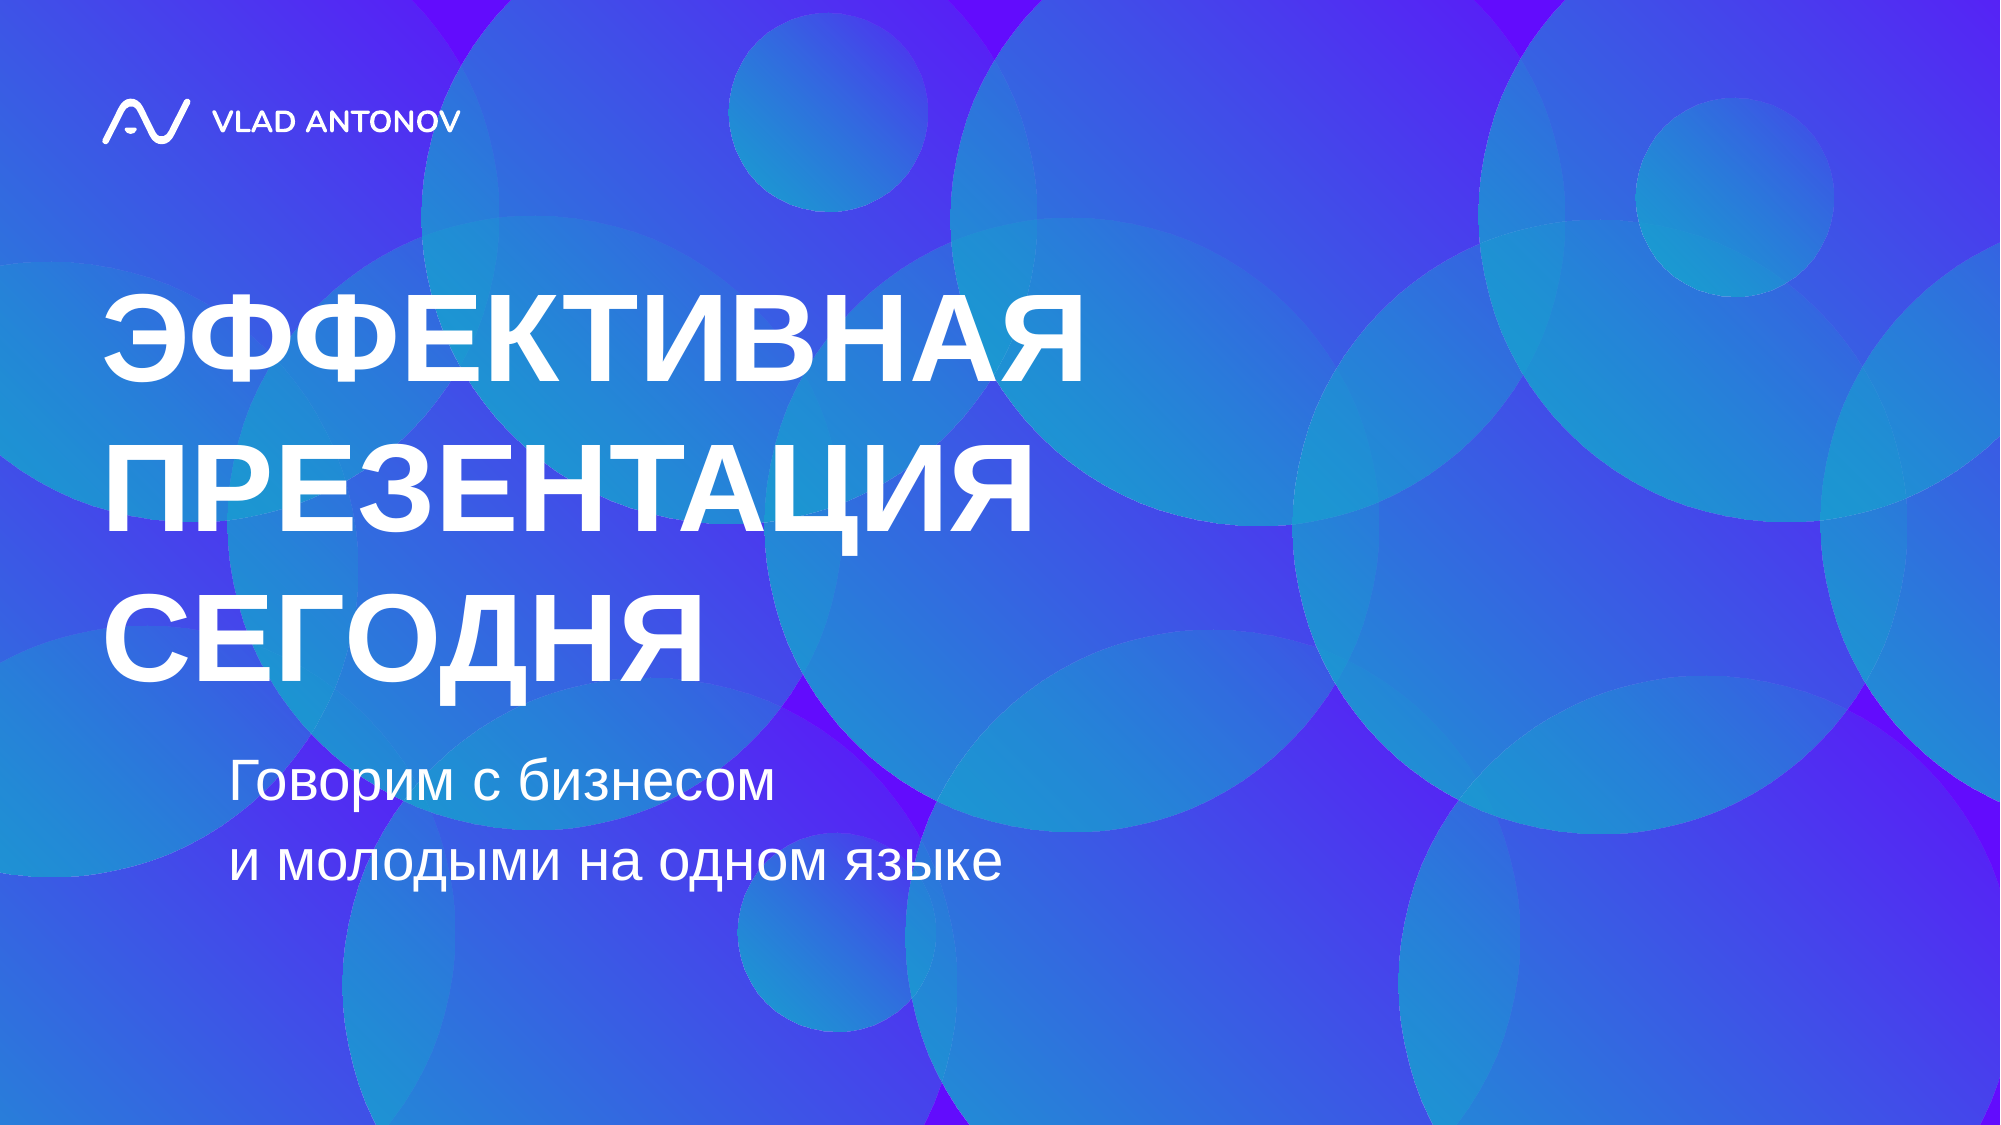

ЭФФЕКТИВНАЯ
ПРЕЗЕНТАЦИЯ СЕГОДНЯ

Говорим с бизнесом
и молодыми на одном языке